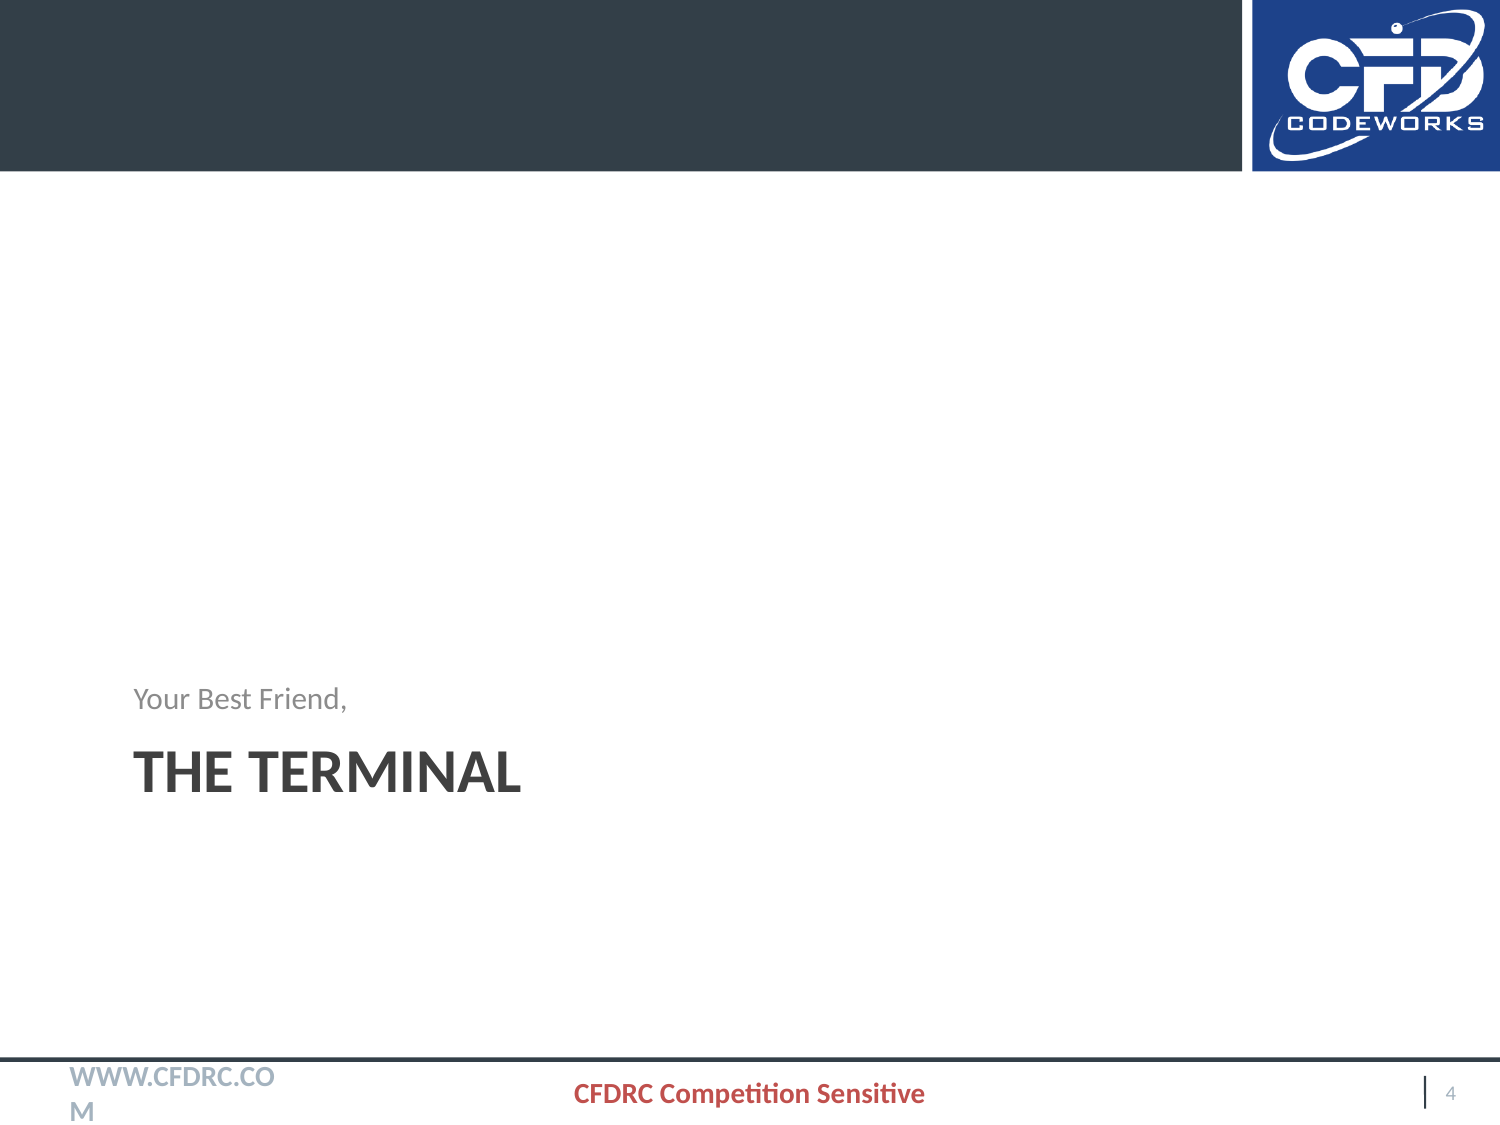

Your Best Friend,
# The terminal
CFDRC Competition Sensitive
4